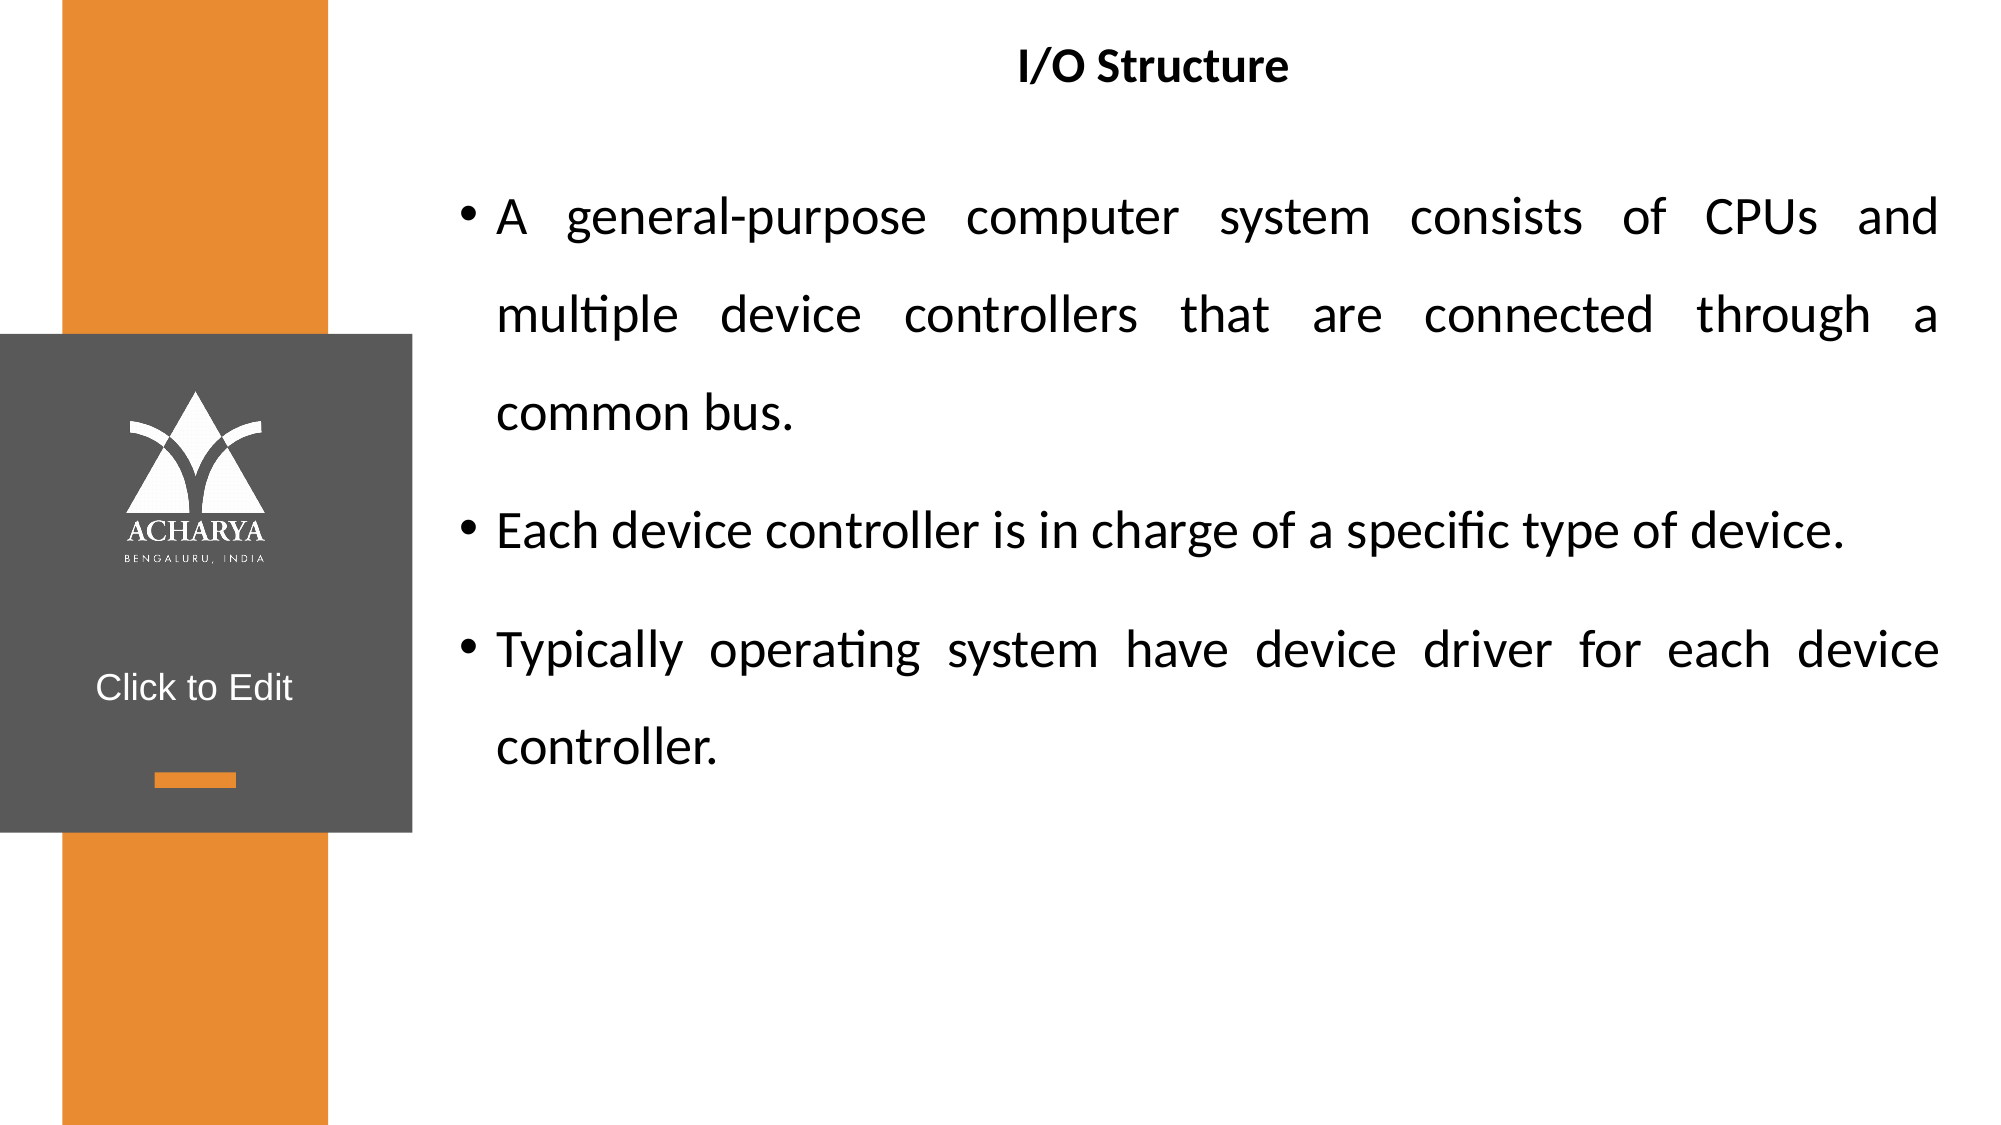

# I/O Structure
A general-purpose computer system consists of CPUs and multiple device controllers that are connected through a common bus.
Each device controller is in charge of a specific type of device.
Typically operating system have device driver for each device controller.